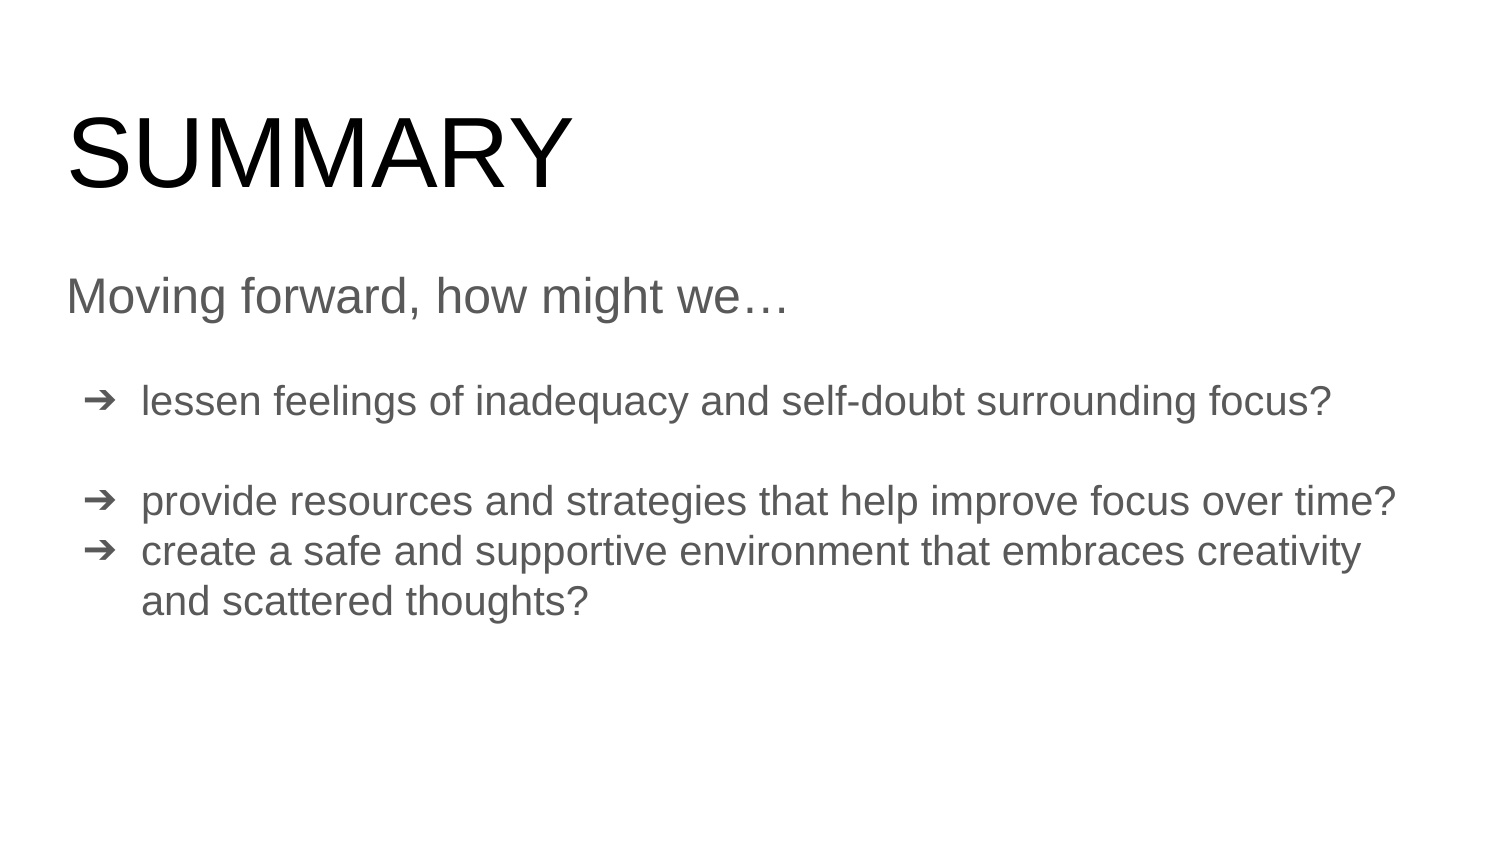

# SUMMARY
Moving forward, how might we…
lessen feelings of inadequacy and self-doubt surrounding focus?
provide resources and strategies that help improve focus over time?
create a safe and supportive environment that embraces creativity and scattered thoughts?